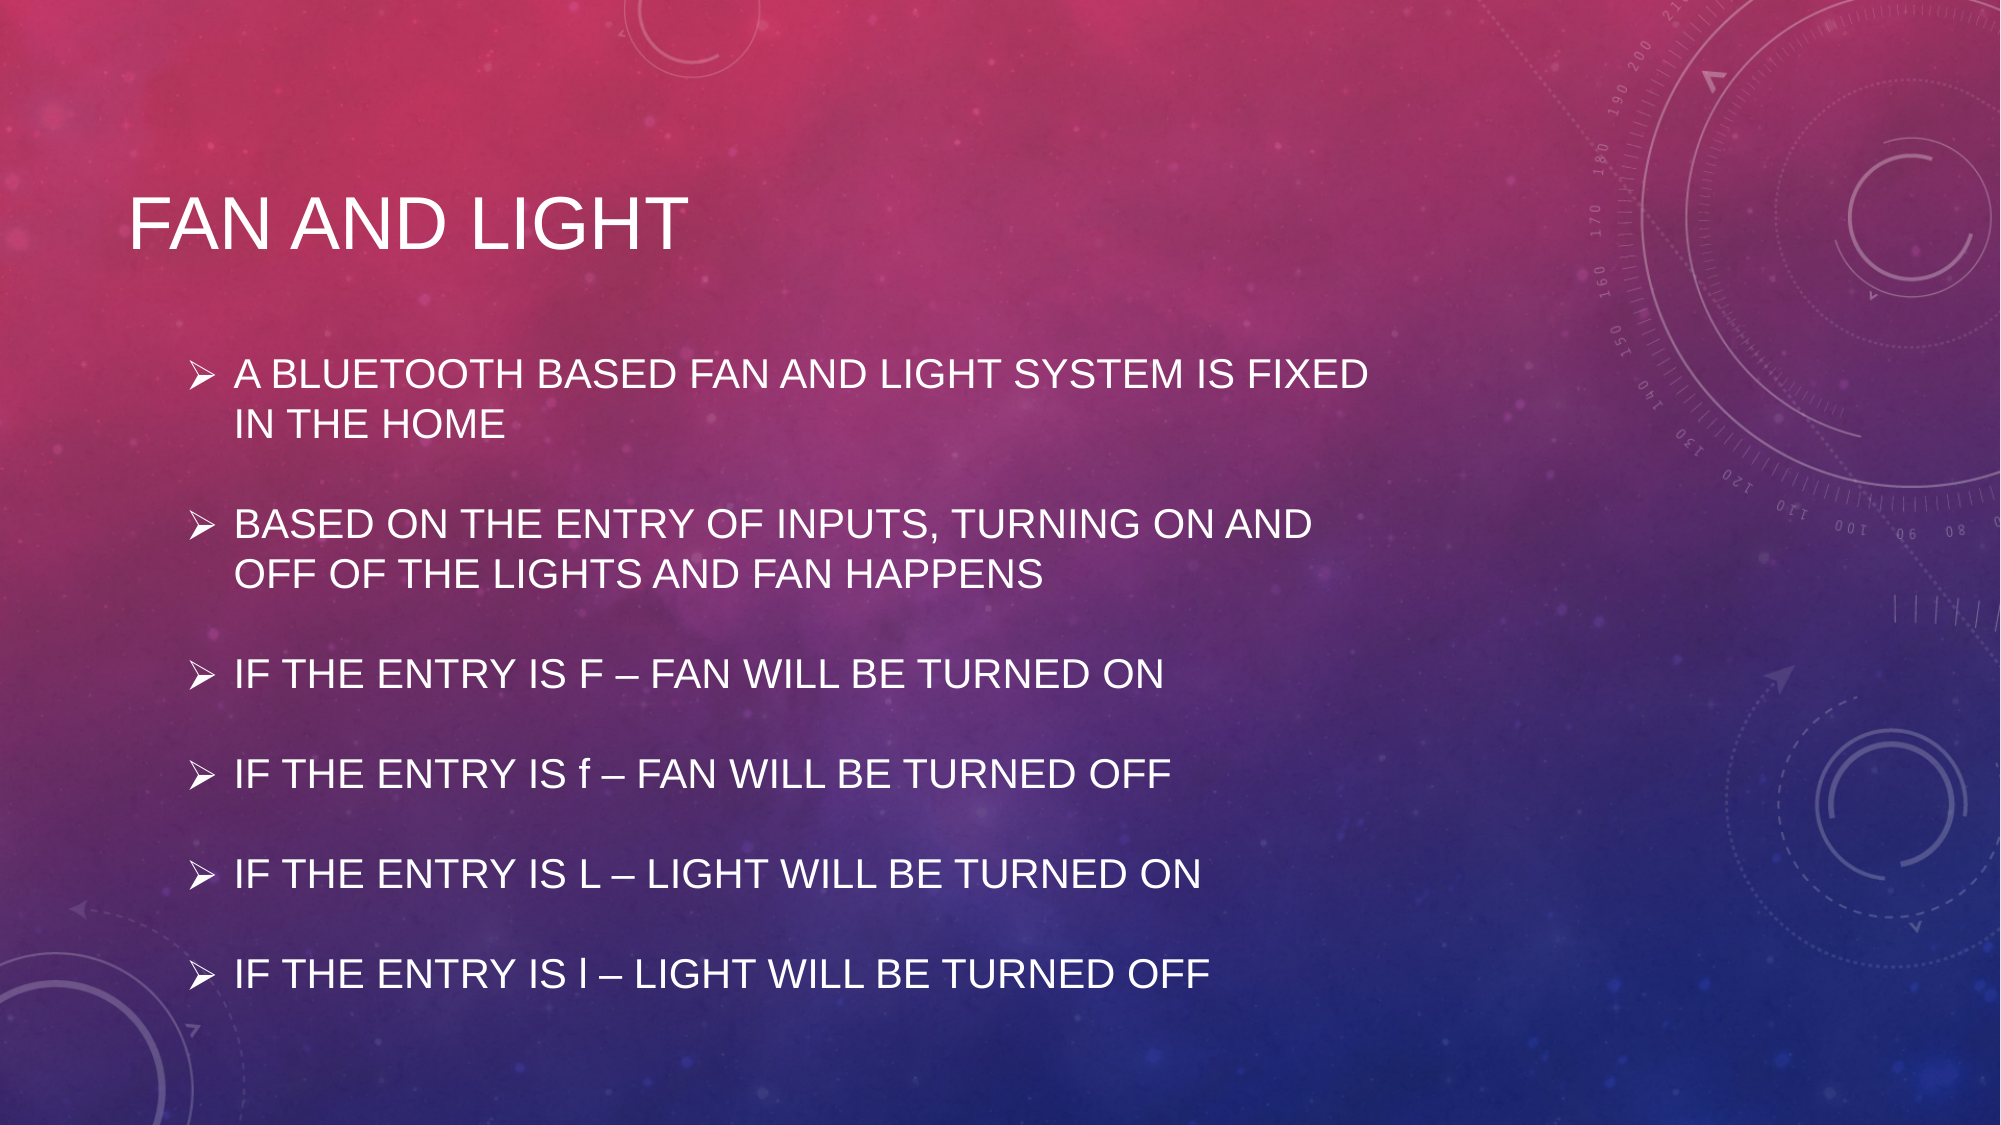

# FAN AND LIGHT
A BLUETOOTH BASED FAN AND LIGHT SYSTEM IS FIXED IN THE HOME

BASED ON THE ENTRY OF INPUTS, TURNING ON AND OFF OF THE LIGHTS AND FAN HAPPENS

IF THE ENTRY IS F – FAN WILL BE TURNED ON

IF THE ENTRY IS f – FAN WILL BE TURNED OFF

IF THE ENTRY IS L – LIGHT WILL BE TURNED ON

IF THE ENTRY IS l – LIGHT WILL BE TURNED OFF